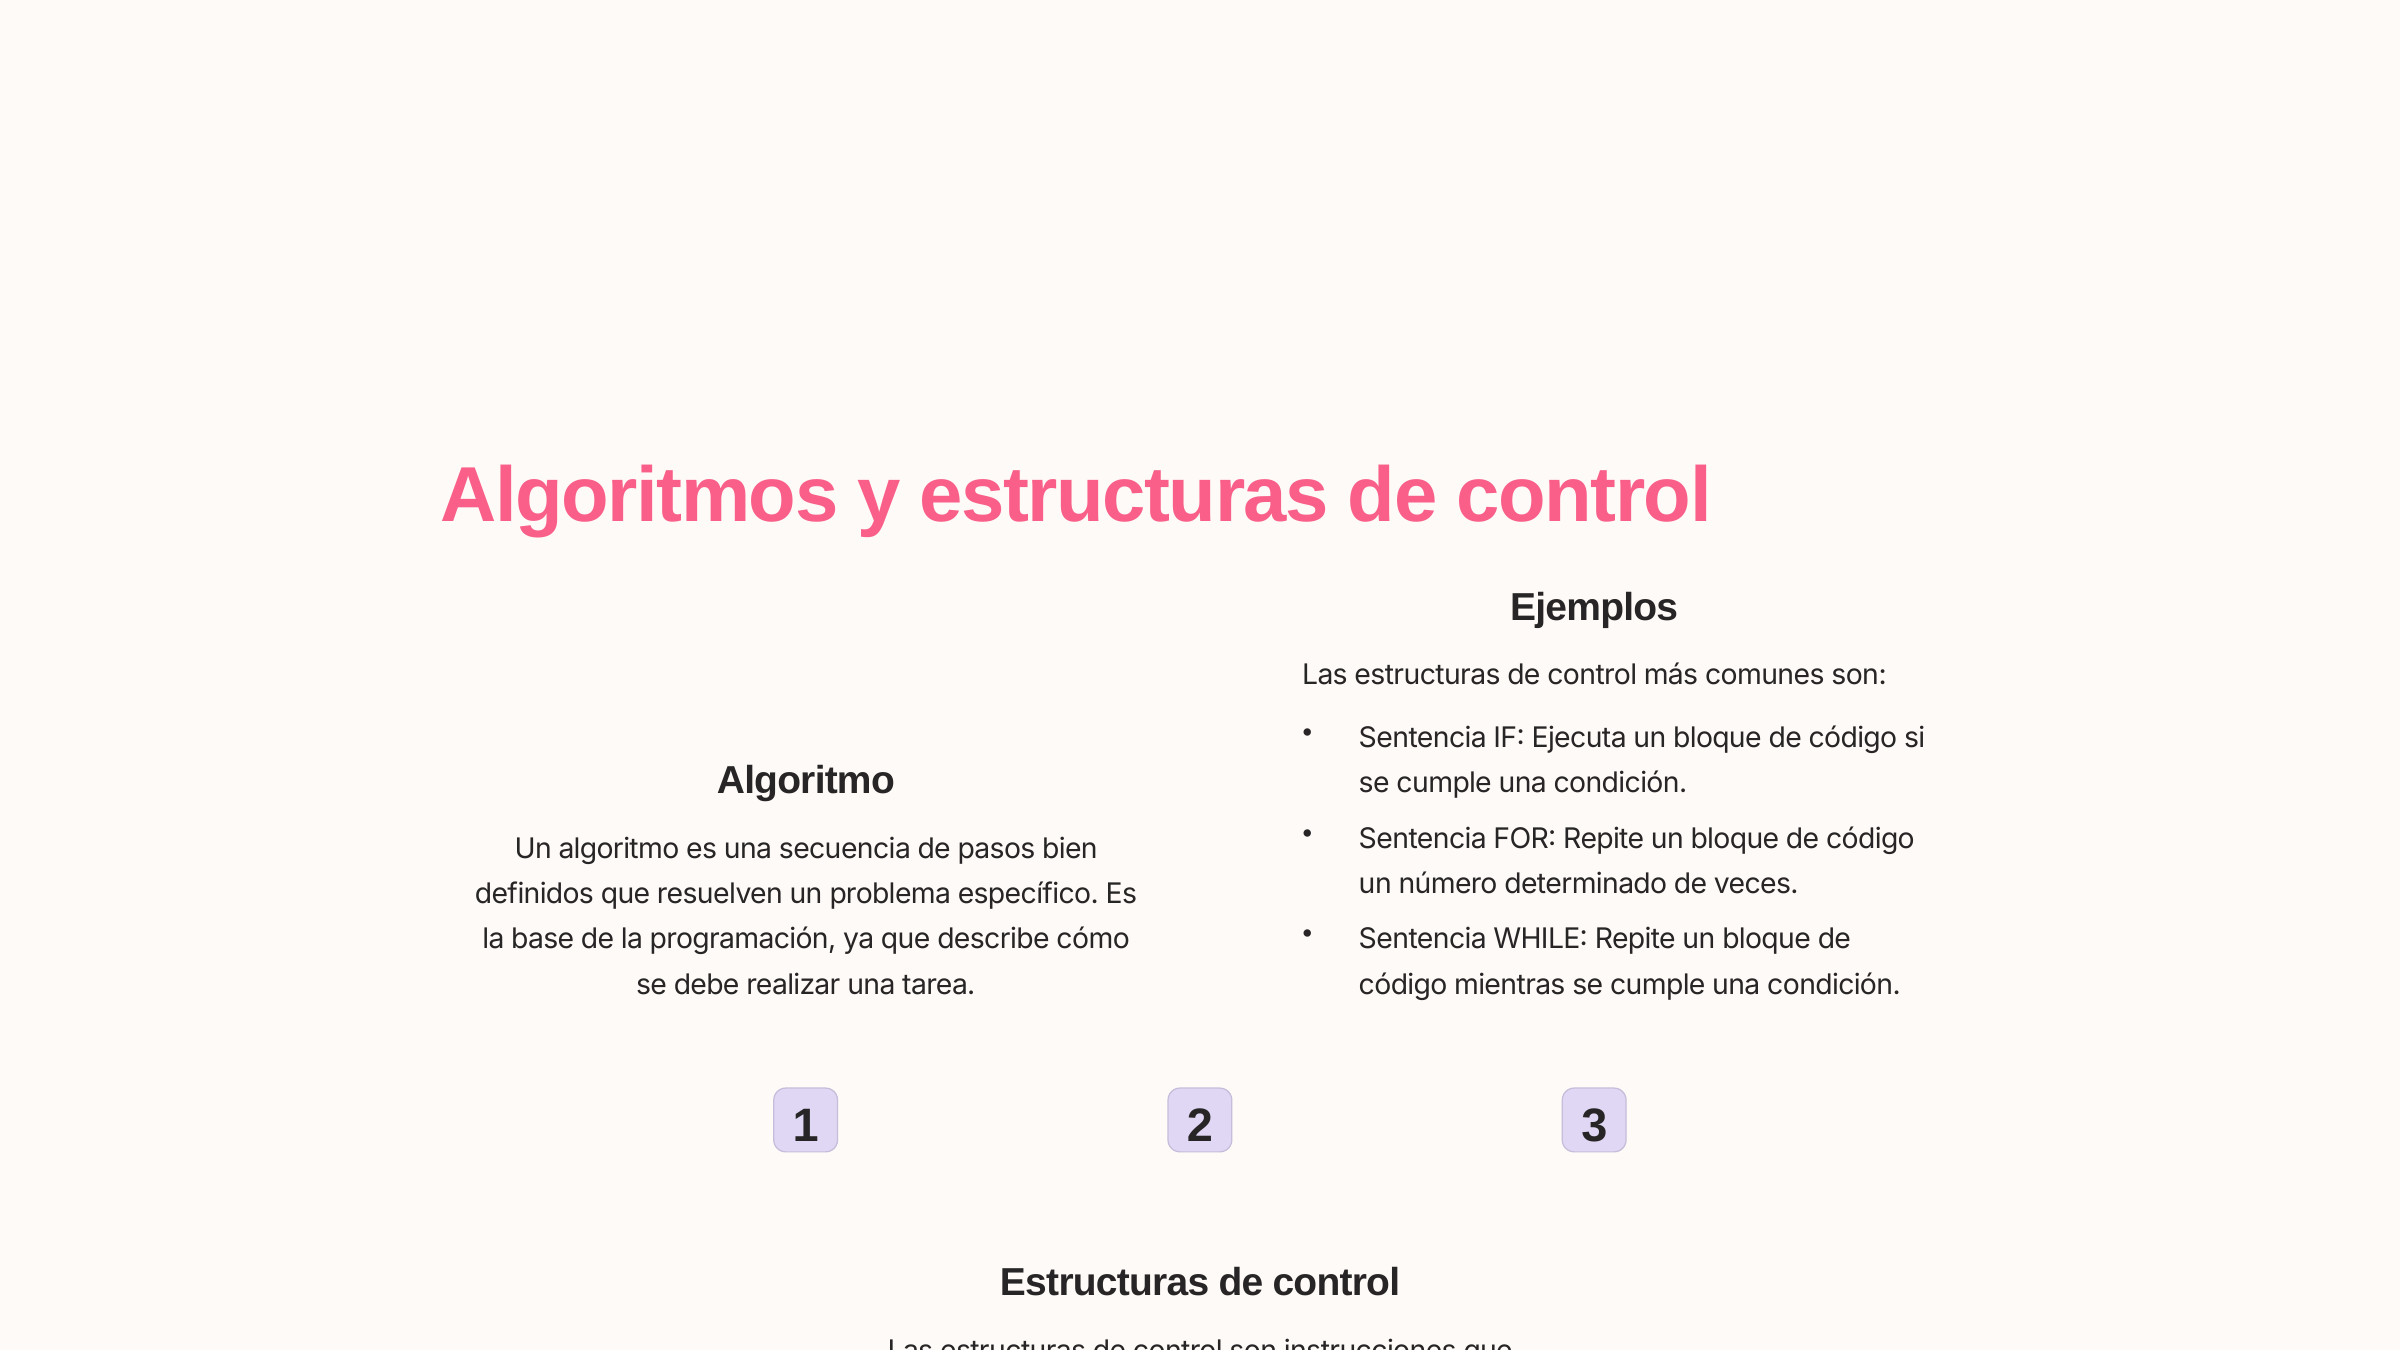

Algoritmos y estructuras de control
Ejemplos
Las estructuras de control más comunes son:
Sentencia IF: Ejecuta un bloque de código si se cumple una condición.
Algoritmo
Sentencia FOR: Repite un bloque de código un número determinado de veces.
Un algoritmo es una secuencia de pasos bien definidos que resuelven un problema específico. Es la base de la programación, ya que describe cómo se debe realizar una tarea.
Sentencia WHILE: Repite un bloque de código mientras se cumple una condición.

1
2
3
Estructuras de control
Las estructuras de control son instrucciones que controlan el flujo de ejecución de un algoritmo. Permiten tomar decisiones, repetir acciones y controlar el orden de las operaciones.